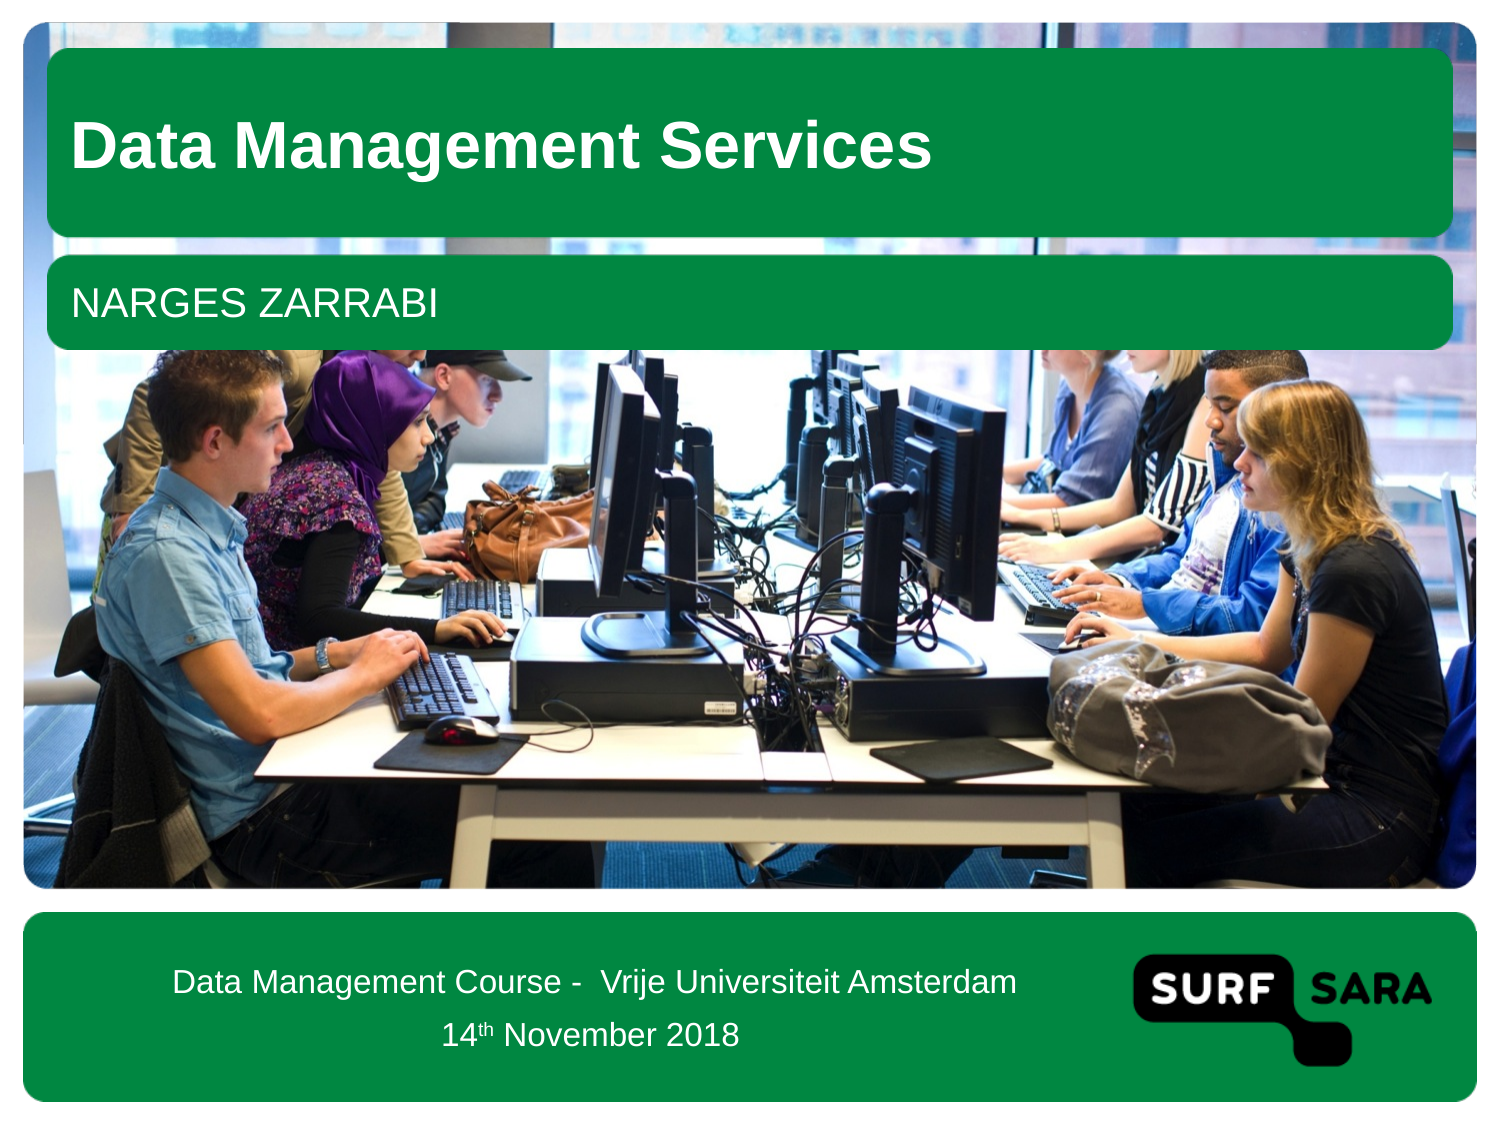

# Data Management Services
Narges zarrAbi
 Data Management Course -  Vrije Universiteit Amsterdam
14th November 2018